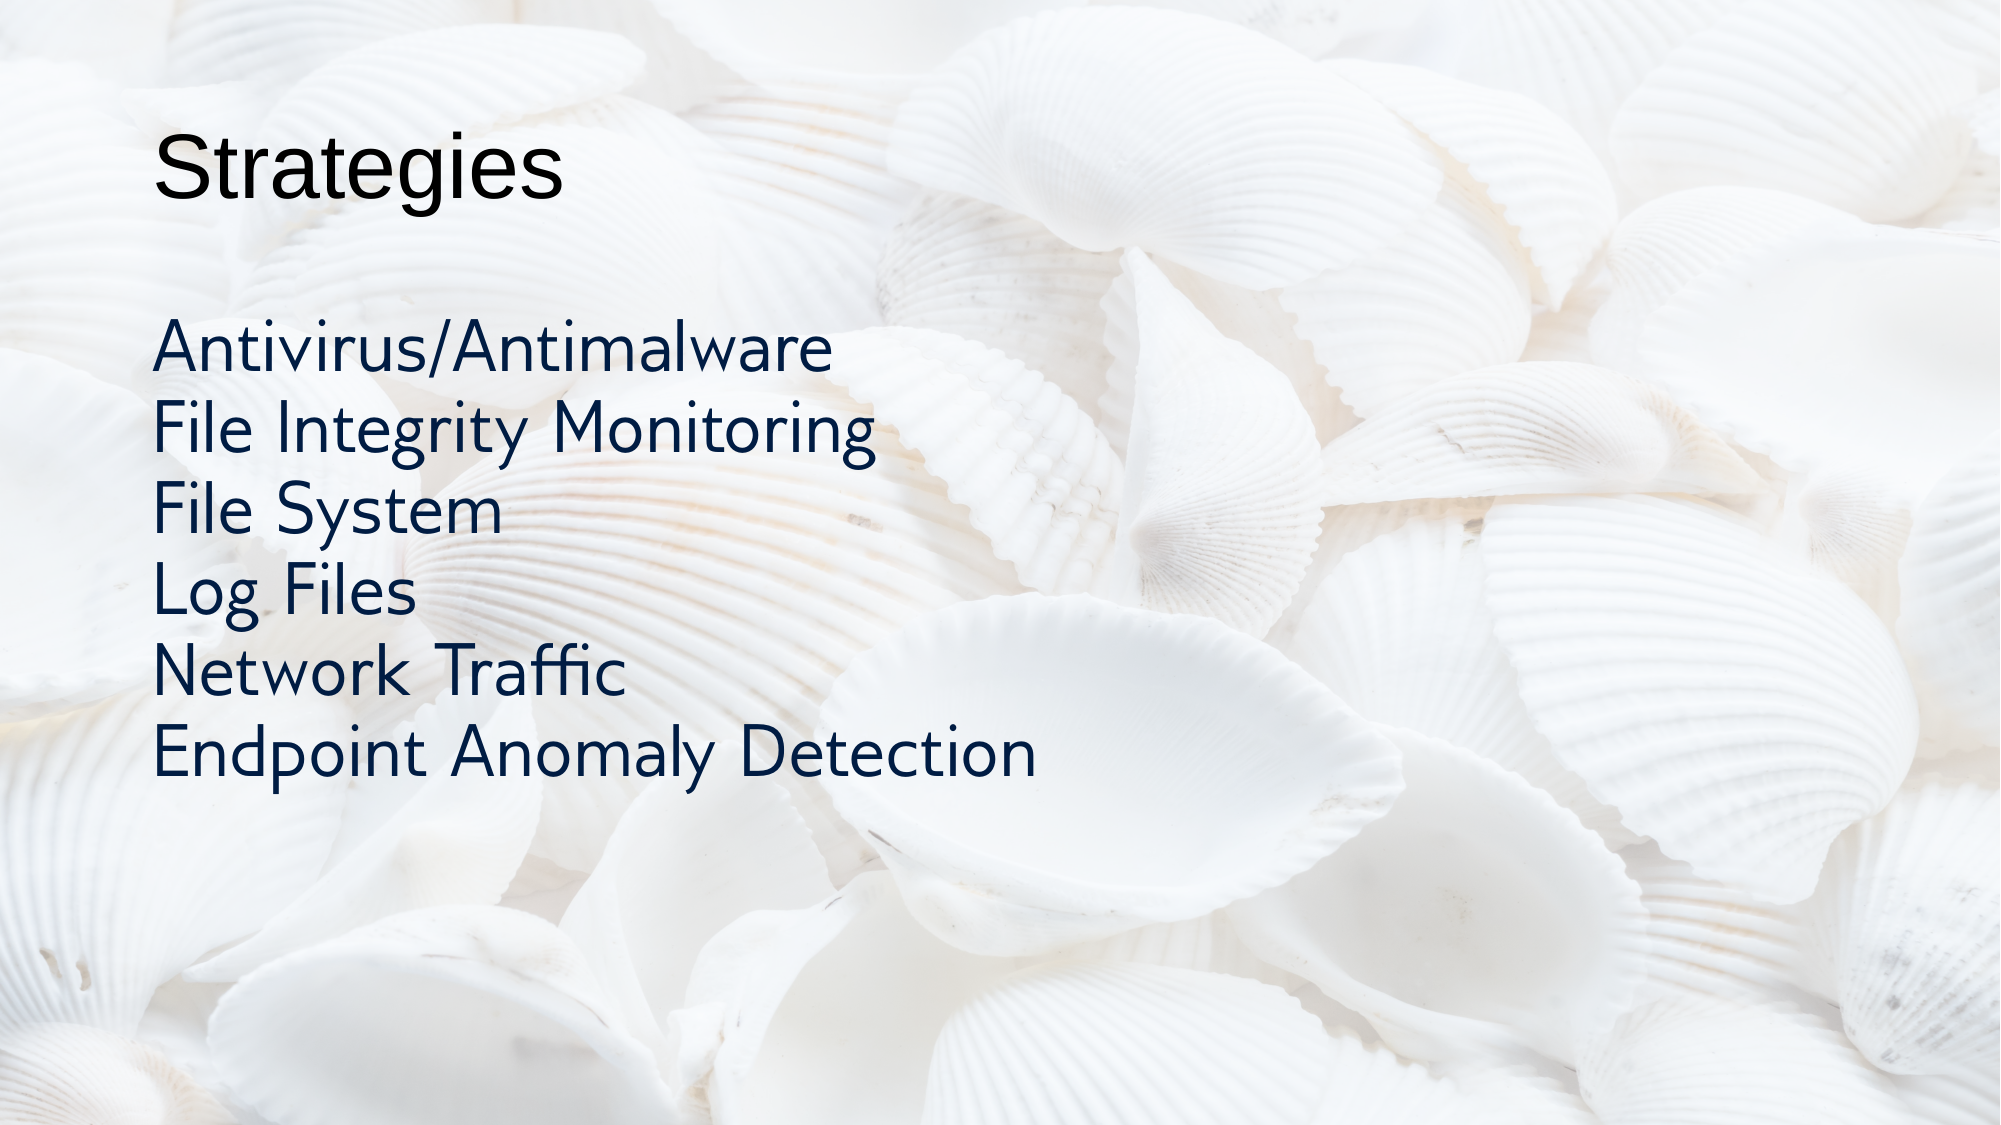

# Strategies
Antivirus/Antimalware
File Integrity Monitoring
File System
Log Files
Network Traffic
Endpoint Anomaly Detection